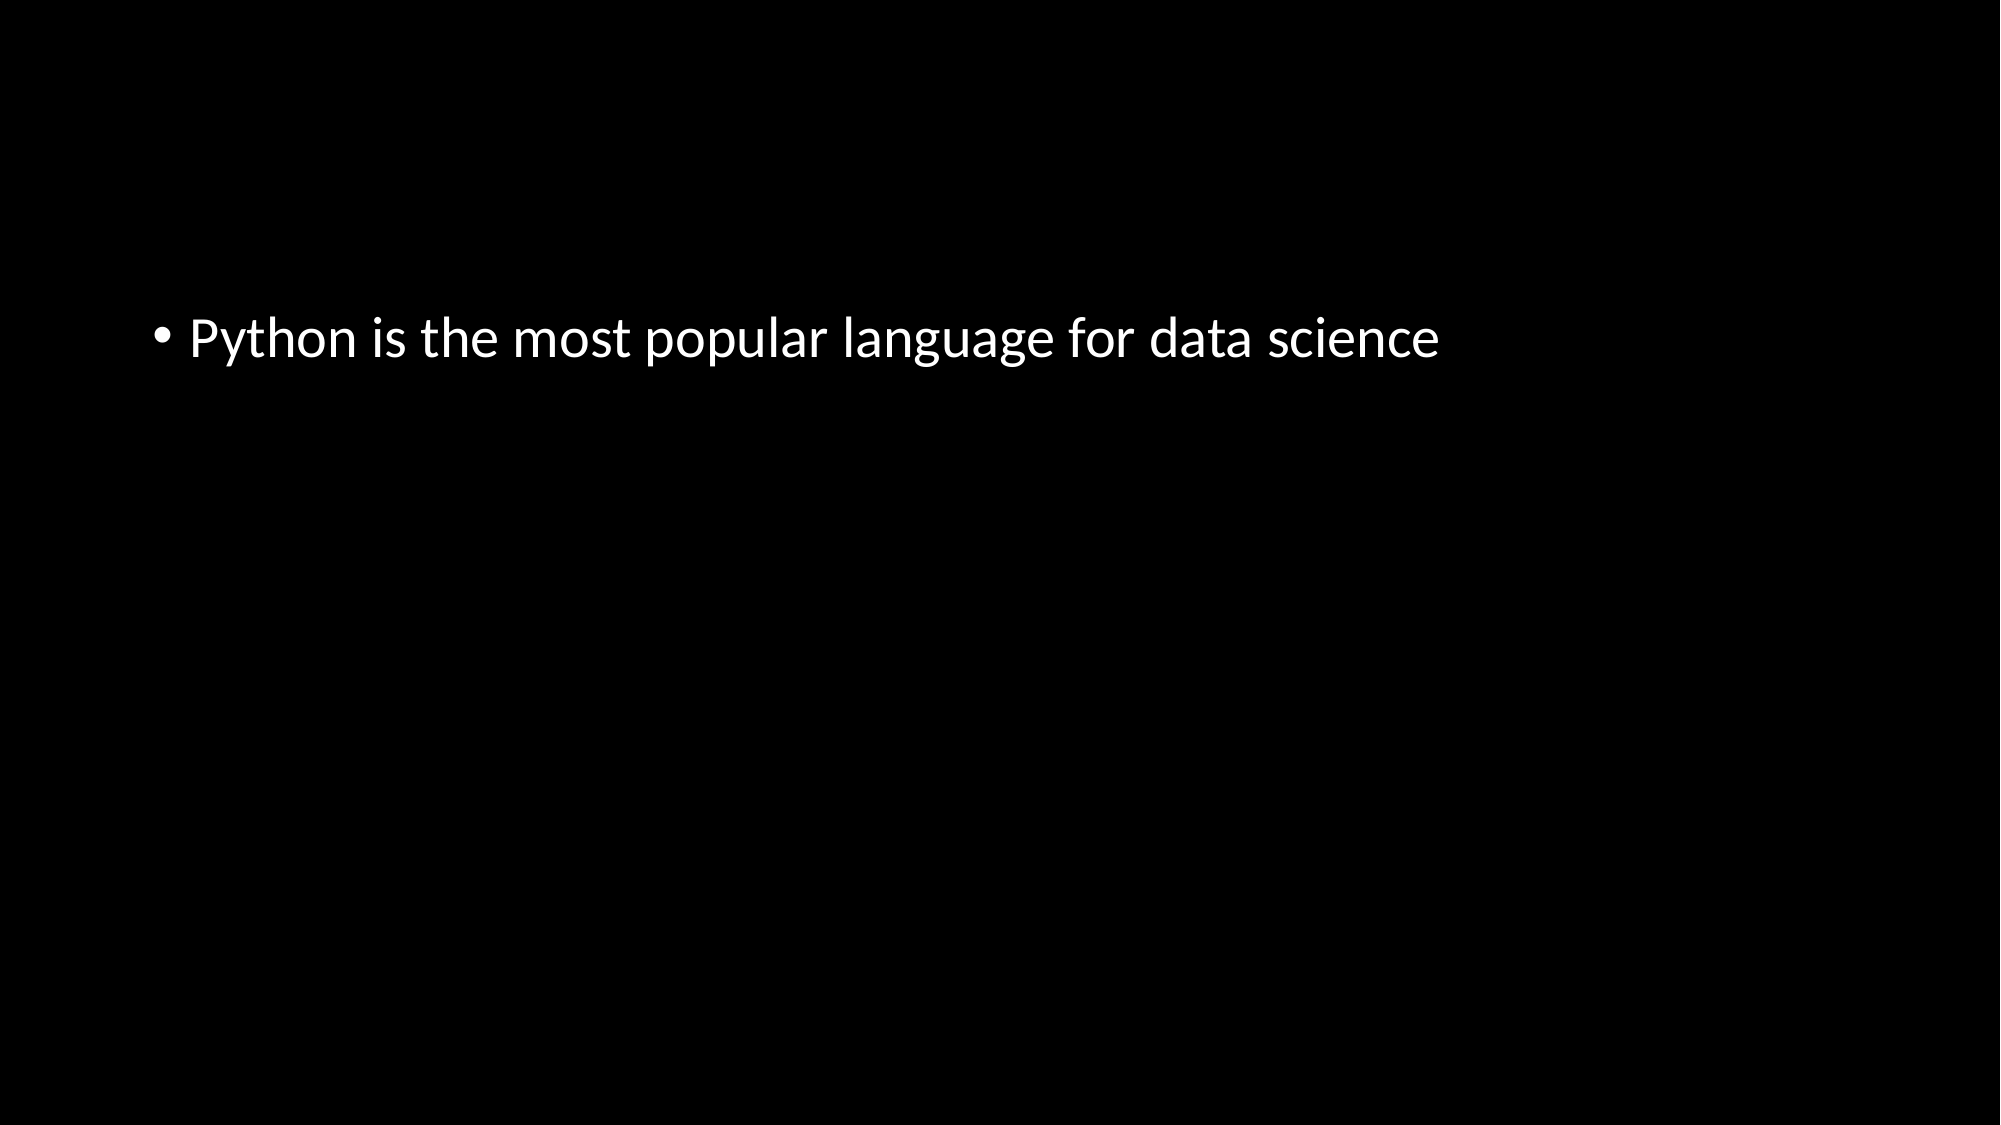

#
Python is the most popular language for data science